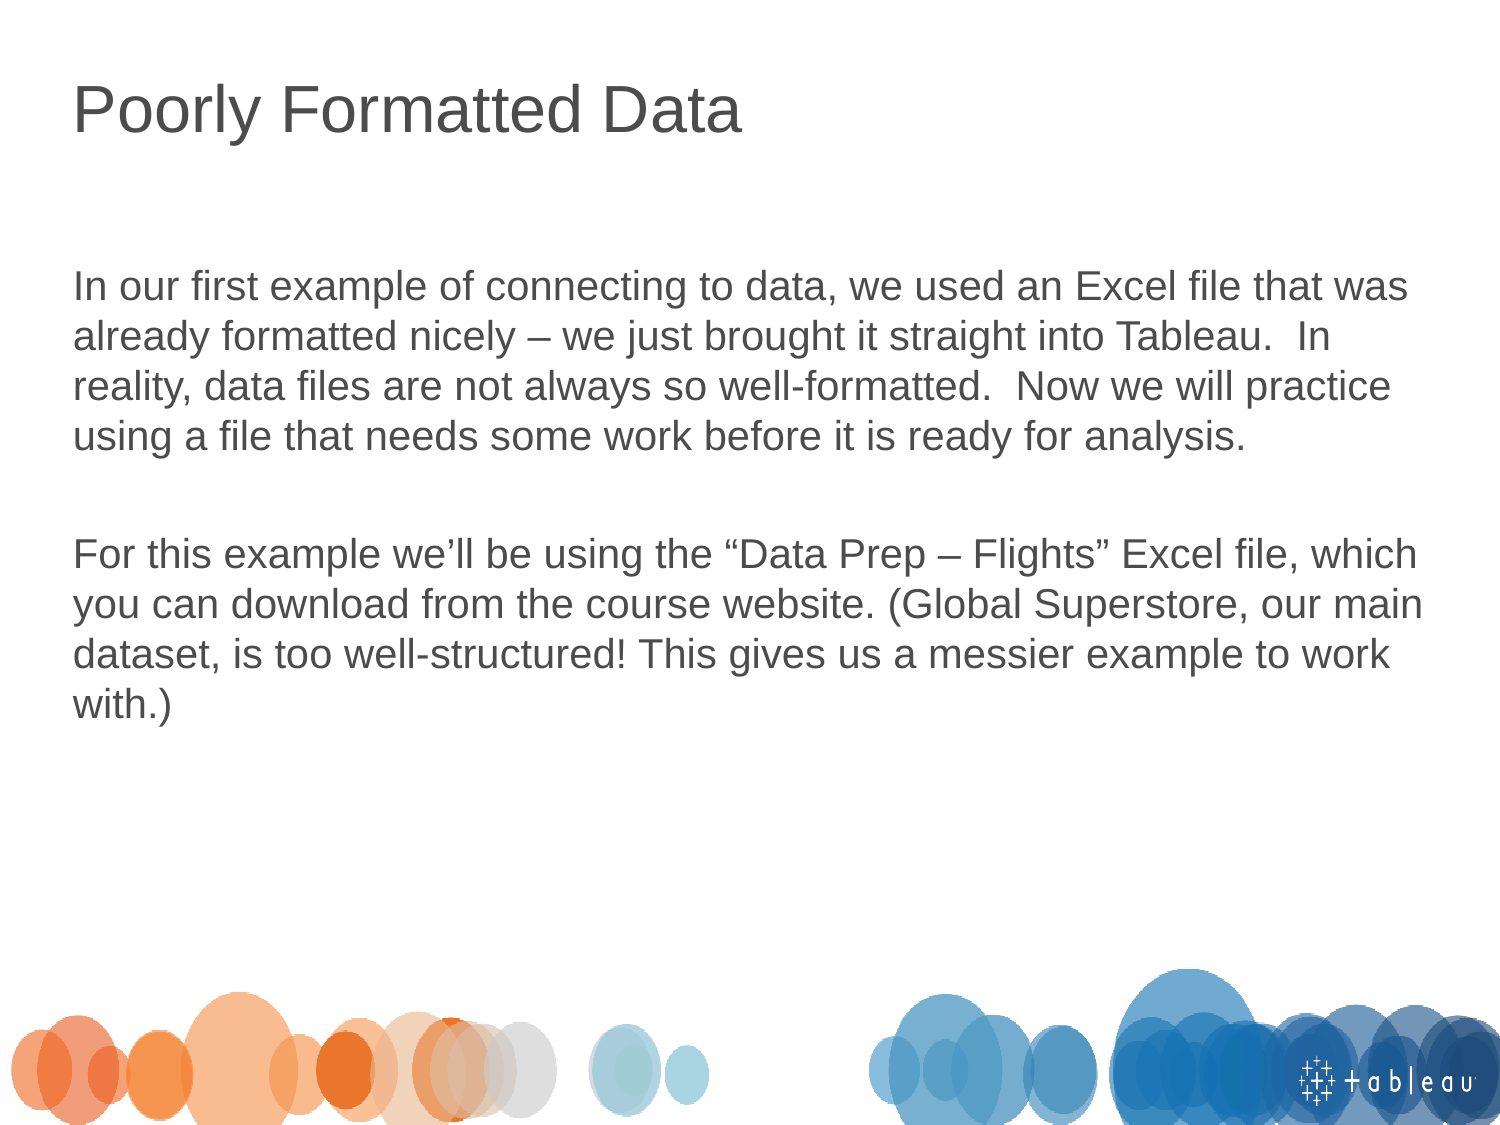

Poorly Formatted Data
In our first example of connecting to data, we used an Excel file that was already formatted nicely – we just brought it straight into Tableau.  In reality, data files are not always so well-formatted.  Now we will practice using a file that needs some work before it is ready for analysis.

For this example we’ll be using the “Data Prep – Flights” Excel file, which you can download from the course website. (Global Superstore, our main dataset, is too well-structured! This gives us a messier example to work with.)